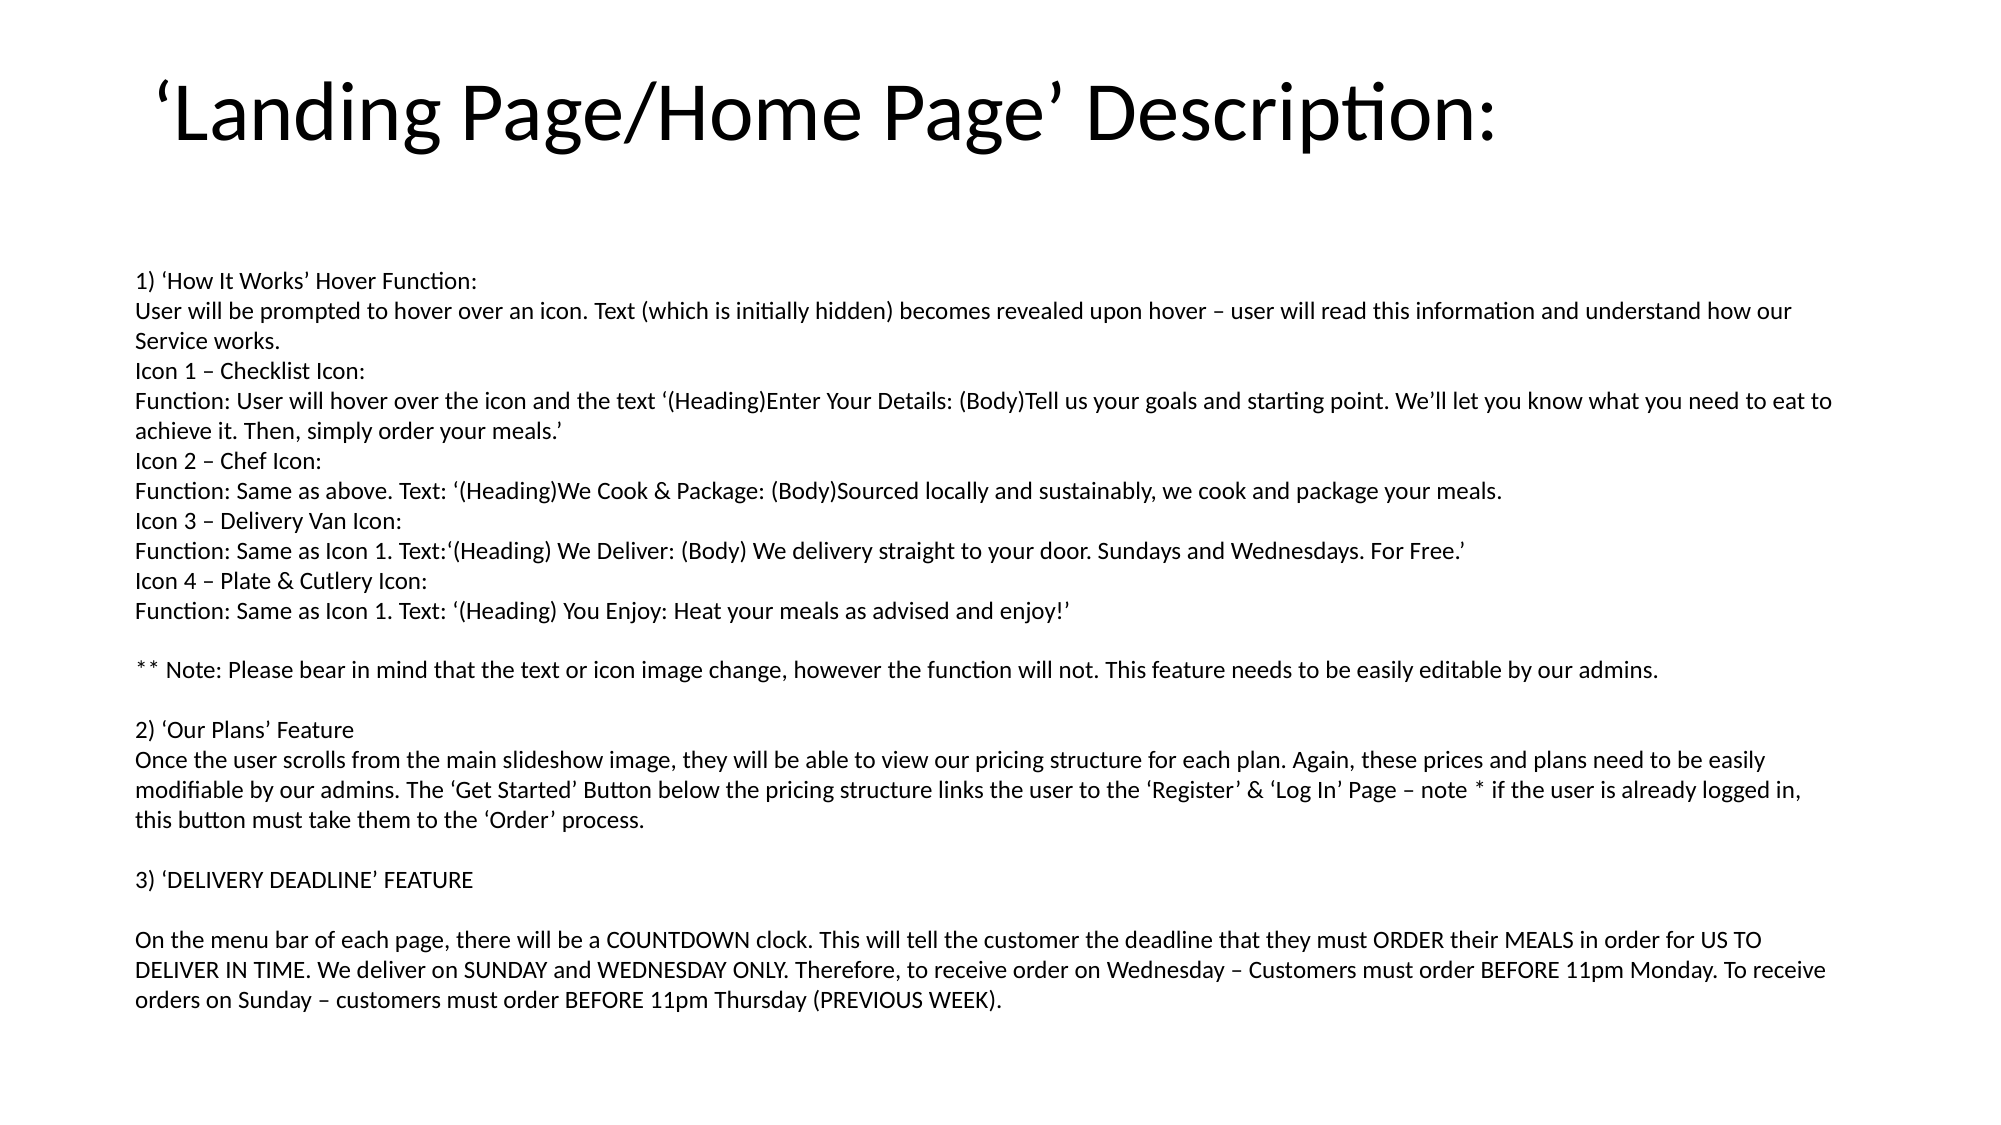

# ‘Landing Page/Home Page’ Description:
1) ‘How It Works’ Hover Function:
User will be prompted to hover over an icon. Text (which is initially hidden) becomes revealed upon hover – user will read this information and understand how our Service works.
Icon 1 – Checklist Icon:
Function: User will hover over the icon and the text ‘(Heading)Enter Your Details: (Body)Tell us your goals and starting point. We’ll let you know what you need to eat to achieve it. Then, simply order your meals.’
Icon 2 – Chef Icon:
Function: Same as above. Text: ‘(Heading)We Cook & Package: (Body)Sourced locally and sustainably, we cook and package your meals.
Icon 3 – Delivery Van Icon:
Function: Same as Icon 1. Text:‘(Heading) We Deliver: (Body) We delivery straight to your door. Sundays and Wednesdays. For Free.’
Icon 4 – Plate & Cutlery Icon:
Function: Same as Icon 1. Text: ‘(Heading) You Enjoy: Heat your meals as advised and enjoy!’

** Note: Please bear in mind that the text or icon image change, however the function will not. This feature needs to be easily editable by our admins.

2) ‘Our Plans’ Feature
Once the user scrolls from the main slideshow image, they will be able to view our pricing structure for each plan. Again, these prices and plans need to be easily modifiable by our admins. The ‘Get Started’ Button below the pricing structure links the user to the ‘Register’ & ‘Log In’ Page – note * if the user is already logged in, this button must take them to the ‘Order’ process.

3) ‘DELIVERY DEADLINE’ FEATURE

On the menu bar of each page, there will be a COUNTDOWN clock. This will tell the customer the deadline that they must ORDER their MEALS in order for US TO DELIVER IN TIME. We deliver on SUNDAY and WEDNESDAY ONLY. Therefore, to receive order on Wednesday – Customers must order BEFORE 11pm Monday. To receive orders on Sunday – customers must order BEFORE 11pm Thursday (PREVIOUS WEEK).